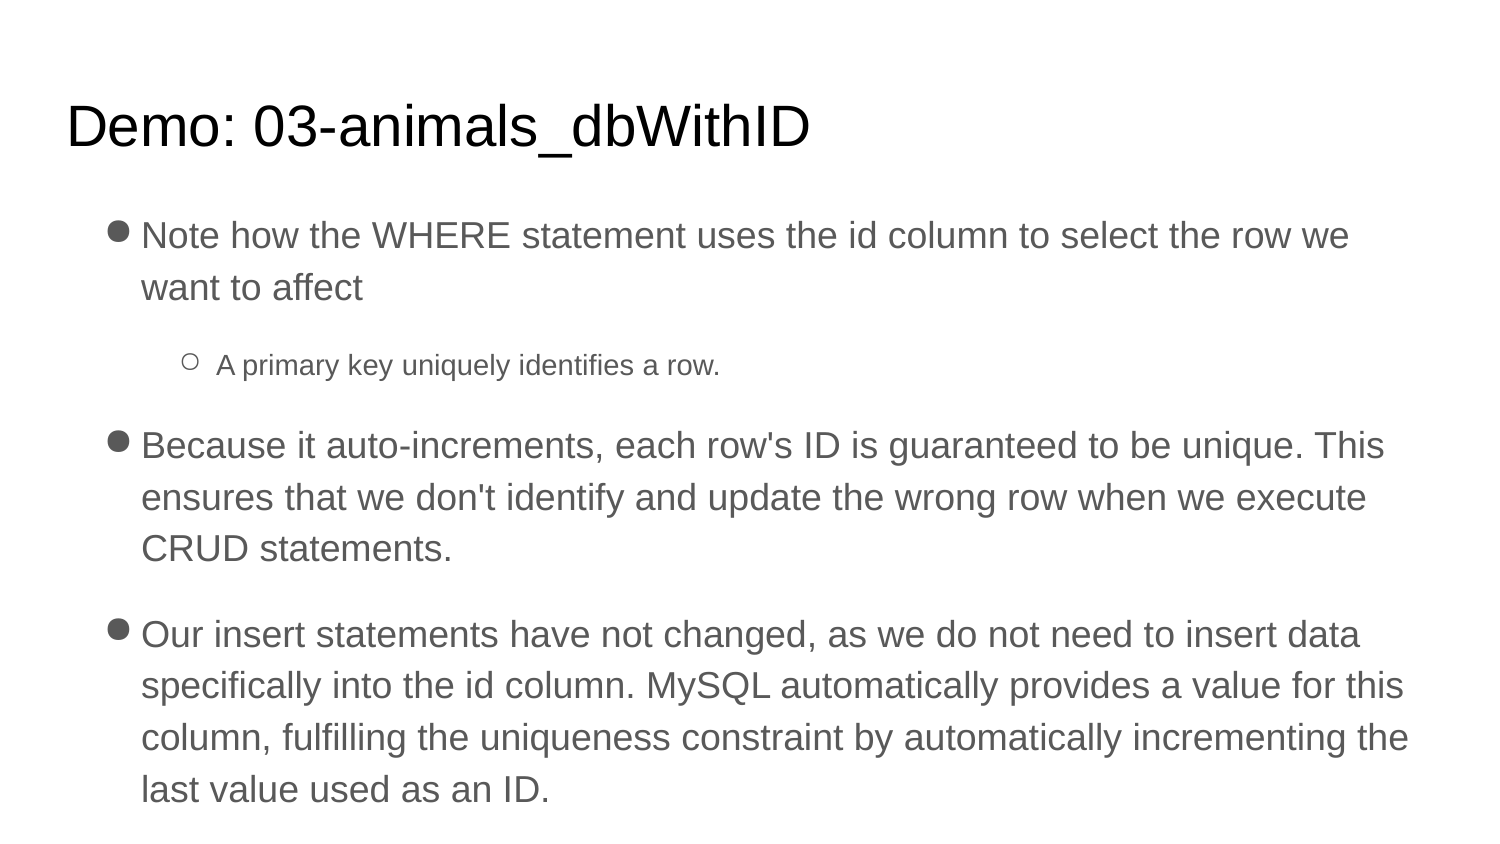

# Demo: 03-animals_dbWithID
Note how the WHERE statement uses the id column to select the row we want to affect
A primary key uniquely identifies a row.
Because it auto-increments, each row's ID is guaranteed to be unique. This ensures that we don't identify and update the wrong row when we execute CRUD statements.
Our insert statements have not changed, as we do not need to insert data specifically into the id column. MySQL automatically provides a value for this column, fulfilling the uniqueness constraint by automatically incrementing the last value used as an ID.